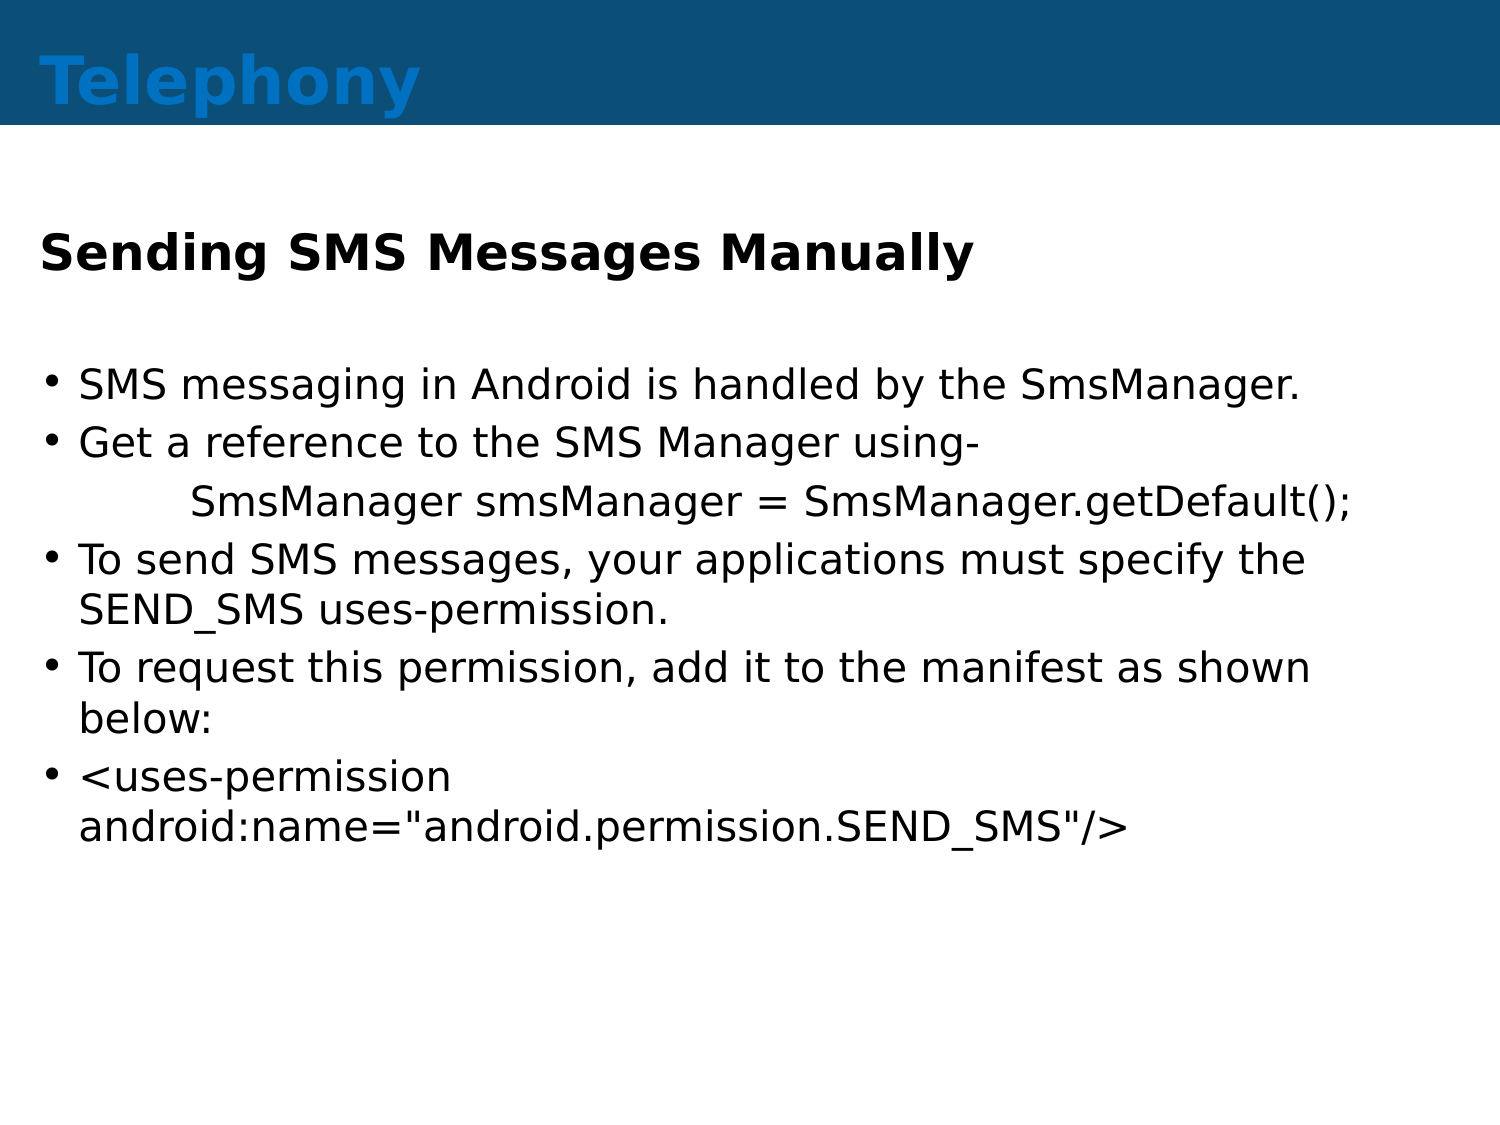

# Telephony
Sending SMS Messages Manually
SMS messaging in Android is handled by the SmsManager.
Get a reference to the SMS Manager using-
	SmsManager smsManager = SmsManager.getDefault();
To send SMS messages, your applications must specify the SEND_SMS uses-permission.
To request this permission, add it to the manifest as shown below:
<uses-permission android:name="android.permission.SEND_SMS"/>